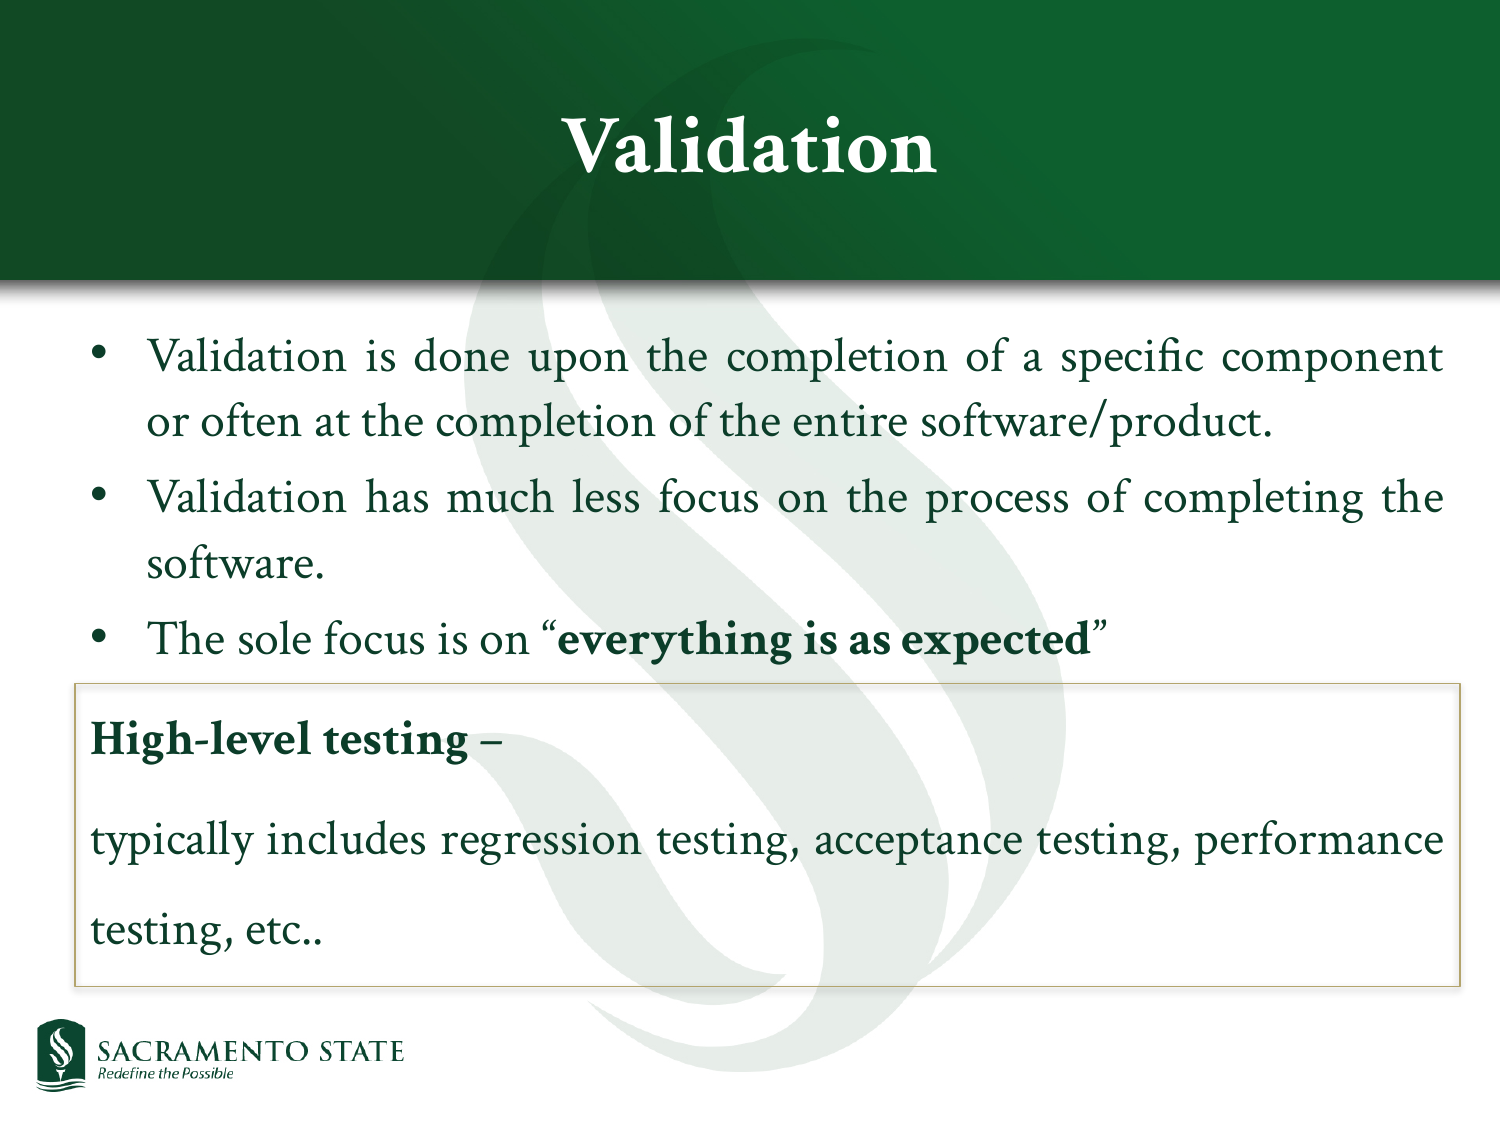

# Validation
Validation is done upon the completion of a specific component or often at the completion of the entire software/product.
Validation has much less focus on the process of completing the software.
The sole focus is on “everything is as expected”
High-level testing –
typically includes regression testing, acceptance testing, performance testing, etc..